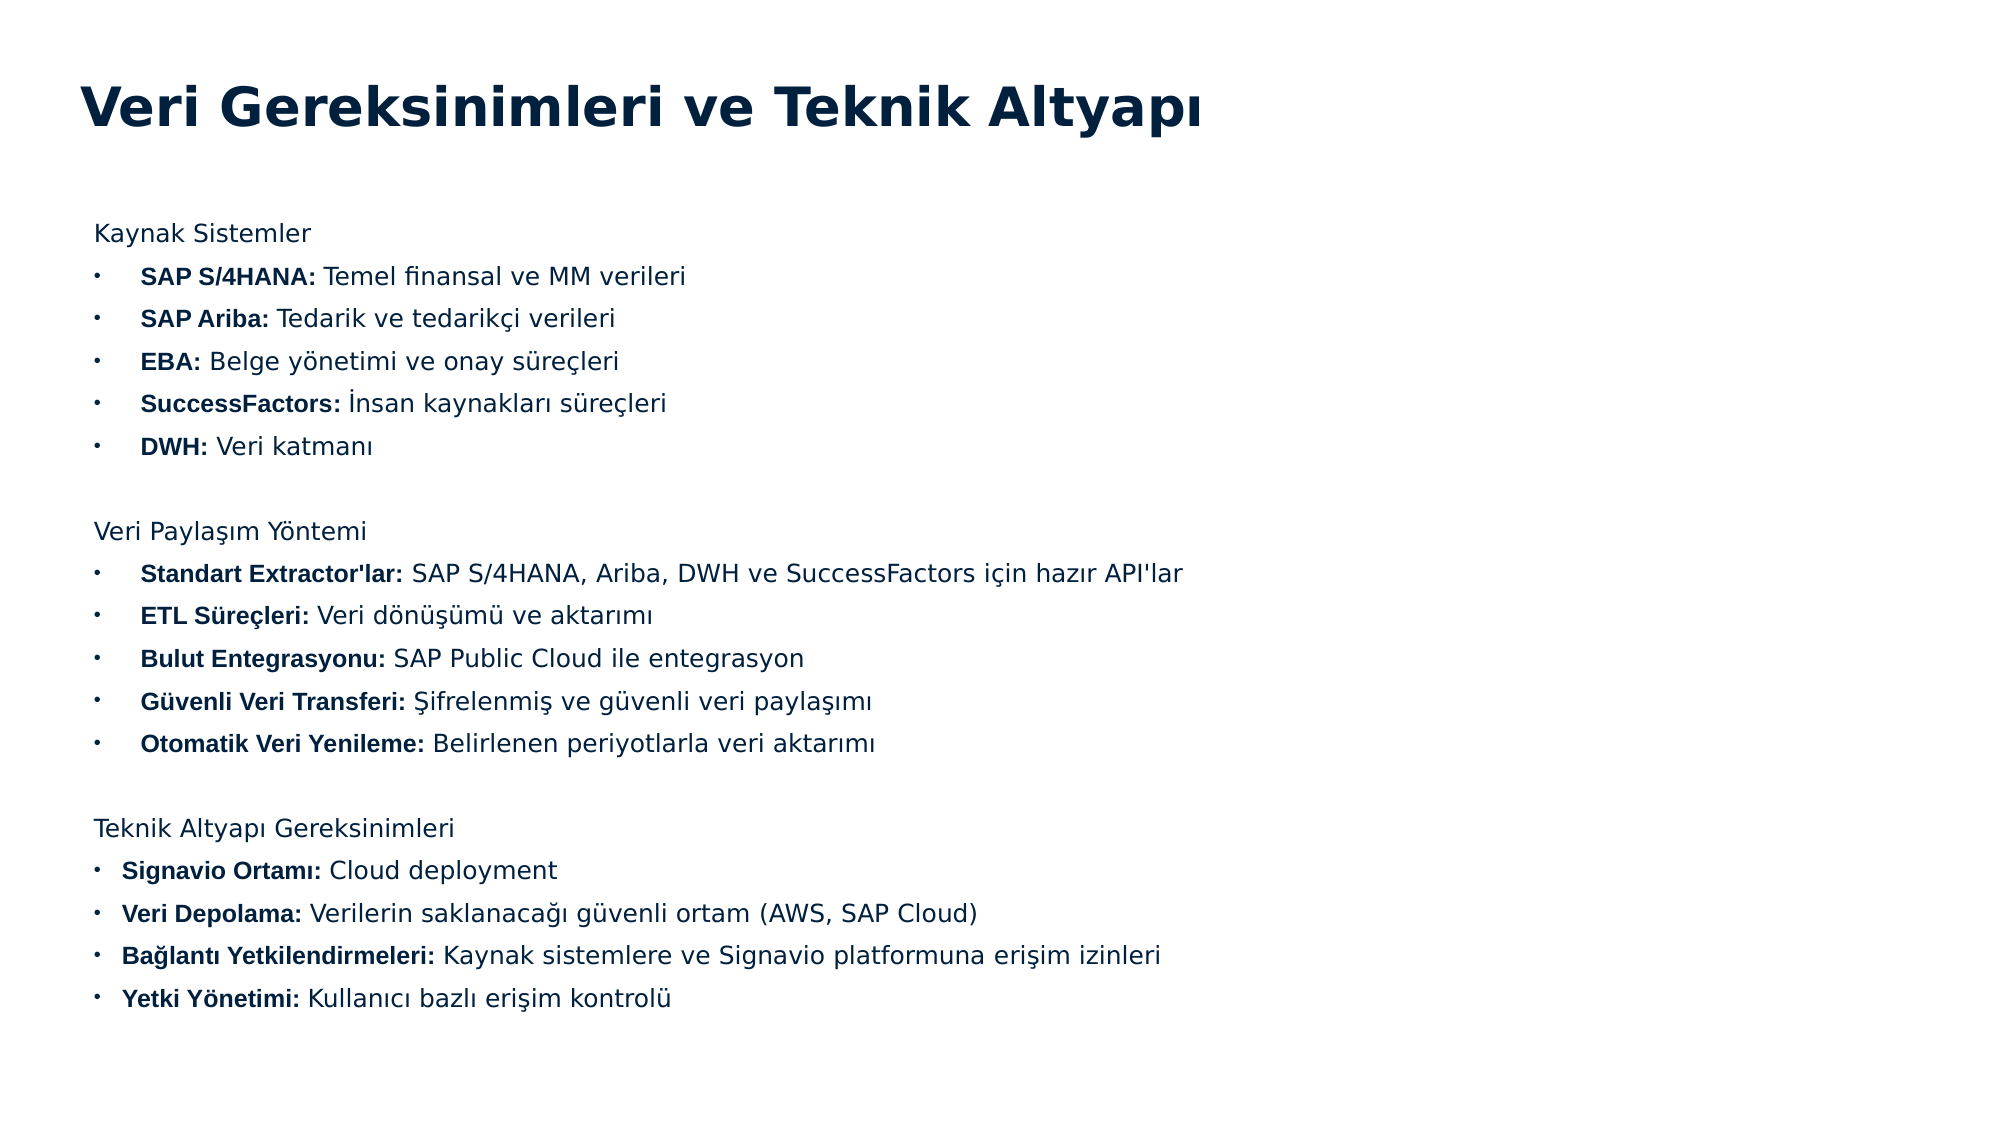

# Veri Gereksinimleri ve Teknik Altyapı
Kaynak Sistemler
SAP S/4HANA: Temel finansal ve MM verileri
SAP Ariba: Tedarik ve tedarikçi verileri
EBA: Belge yönetimi ve onay süreçleri
SuccessFactors: İnsan kaynakları süreçleri
DWH: Veri katmanı

Veri Paylaşım Yöntemi
Standart Extractor'lar: SAP S/4HANA, Ariba, DWH ve SuccessFactors için hazır API'lar
ETL Süreçleri: Veri dönüşümü ve aktarımı
Bulut Entegrasyonu: SAP Public Cloud ile entegrasyon
Güvenli Veri Transferi: Şifrelenmiş ve güvenli veri paylaşımı
Otomatik Veri Yenileme: Belirlenen periyotlarla veri aktarımı

Teknik Altyapı Gereksinimleri
Signavio Ortamı: Cloud deployment
Veri Depolama: Verilerin saklanacağı güvenli ortam (AWS, SAP Cloud)
Bağlantı Yetkilendirmeleri: Kaynak sistemlere ve Signavio platformuna erişim izinleri
Yetki Yönetimi: Kullanıcı bazlı erişim kontrolü